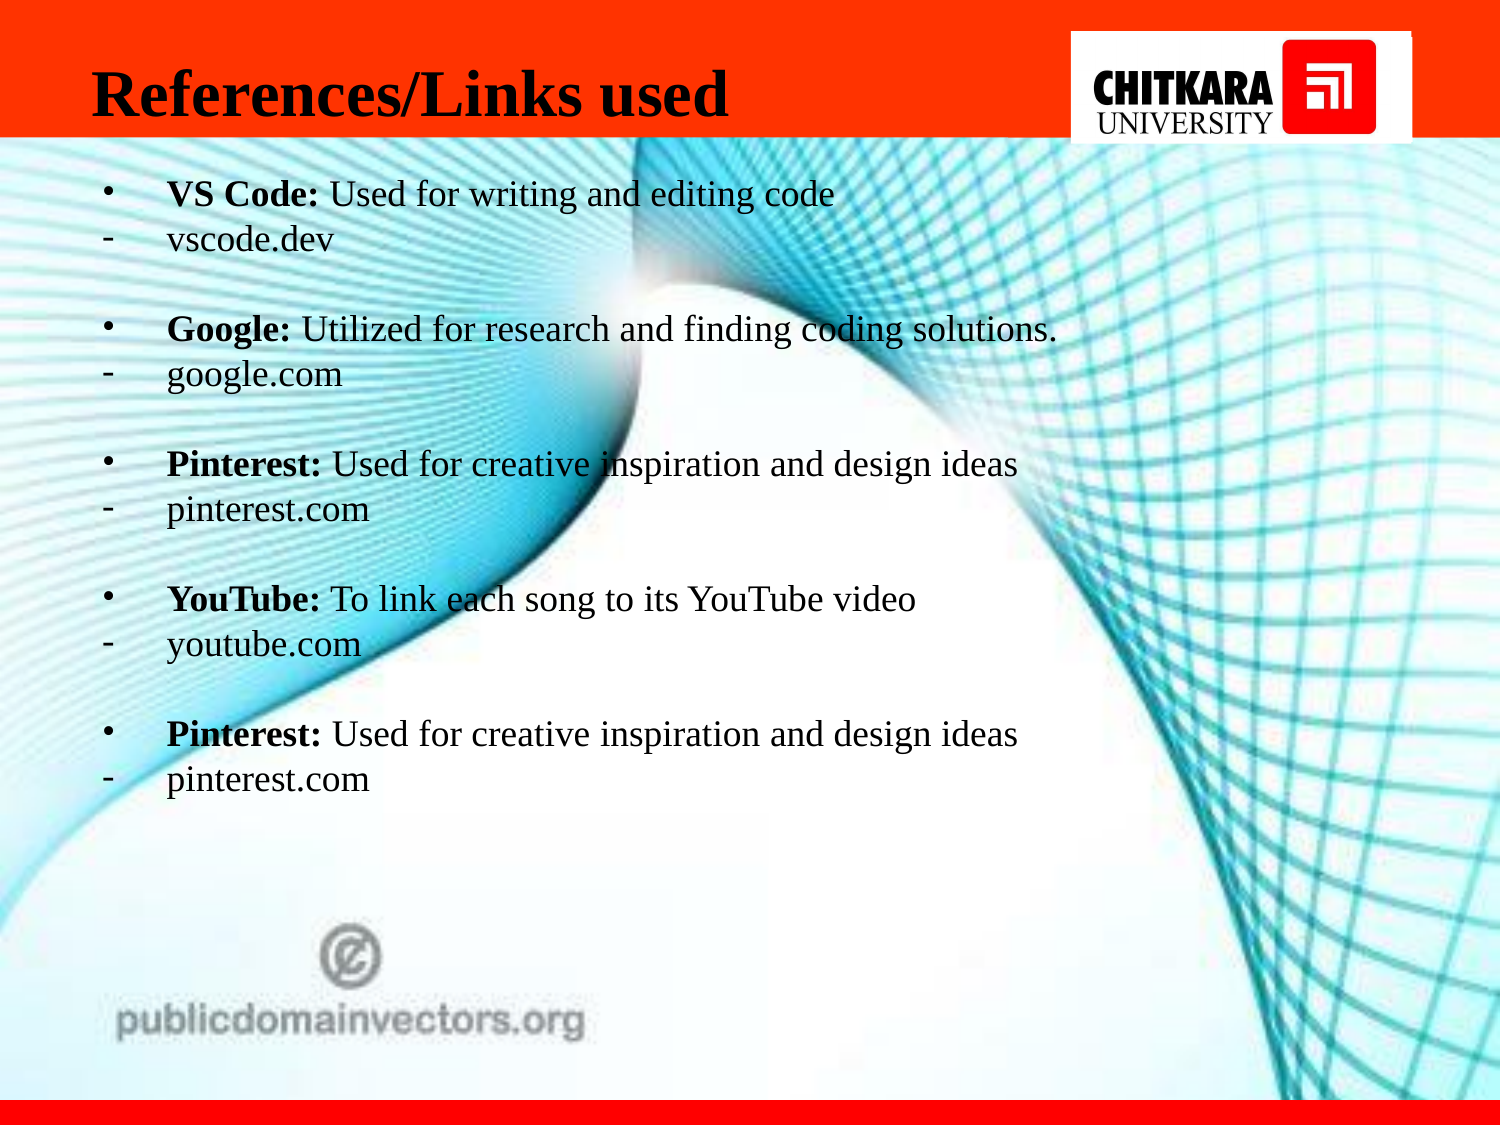

References/Links used
VS Code: Used for writing and editing code
vscode.dev

Google: Utilized for research and finding coding solutions.
google.com

Pinterest: Used for creative inspiration and design ideas
pinterest.com

YouTube: To link each song to its YouTube video
youtube.com

Pinterest: Used for creative inspiration and design ideas
pinterest.com